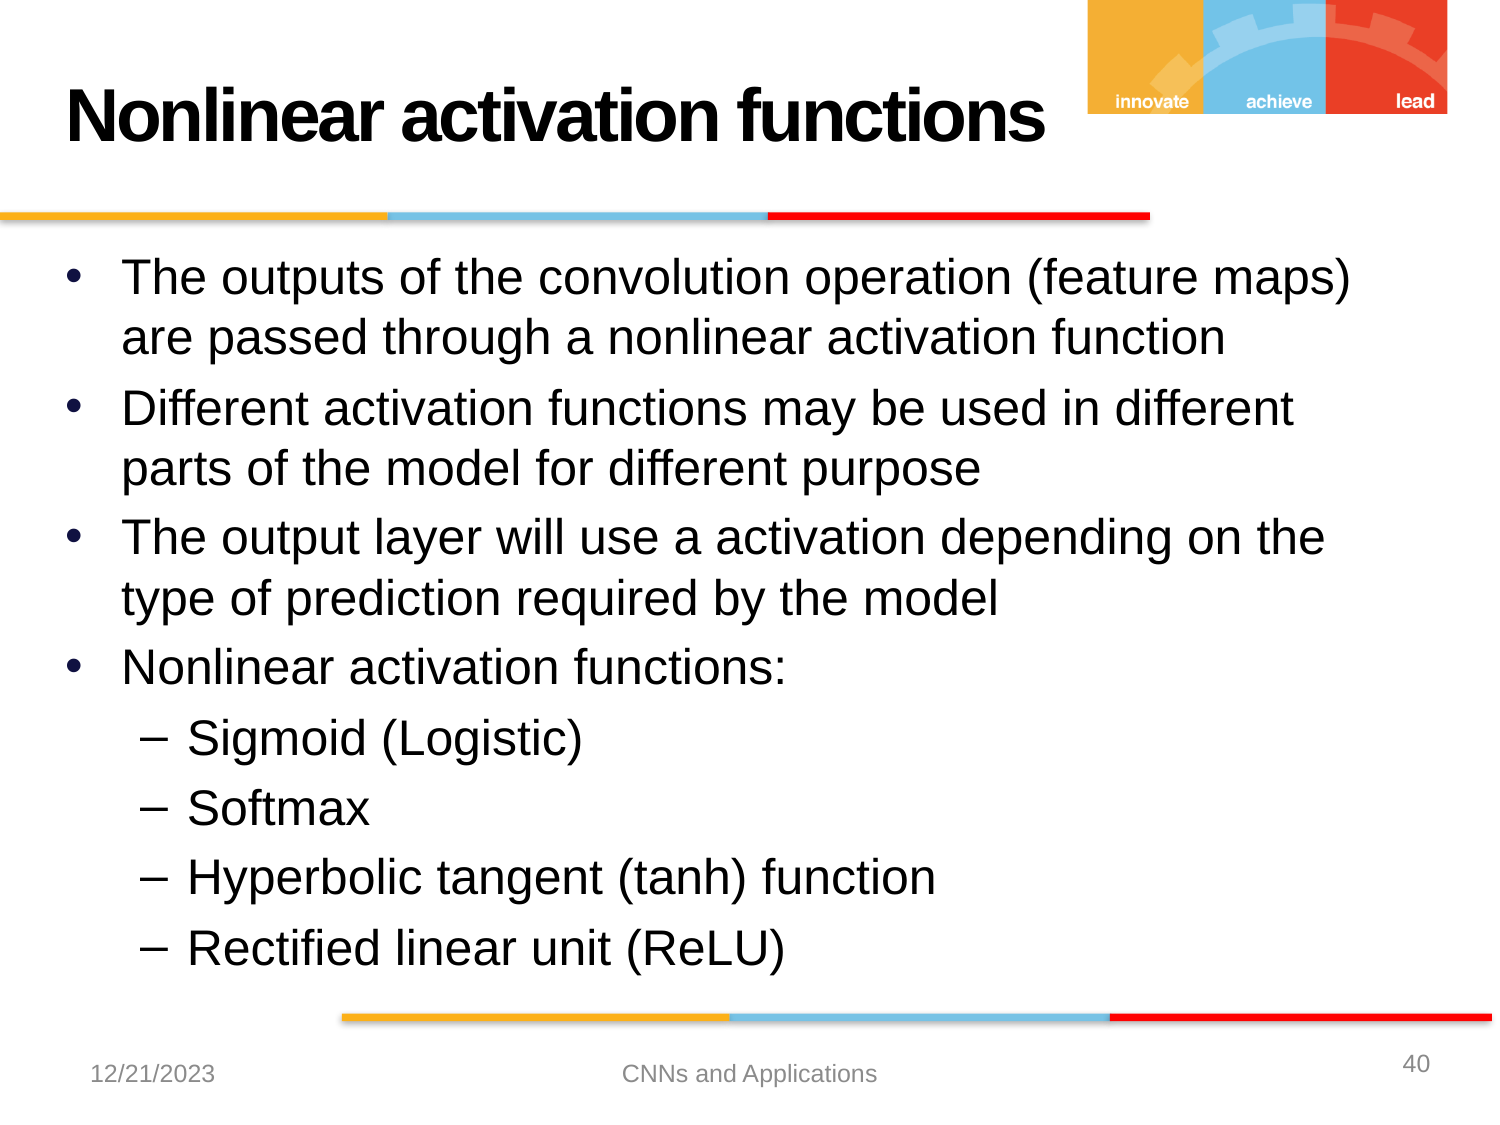

Nonlinear activation functions
The outputs of the convolution operation (feature maps) are passed through a nonlinear activation function
Different activation functions may be used in different parts of the model for different purpose
The output layer will use a activation depending on the type of prediction required by the model
Nonlinear activation functions:
Sigmoid (Logistic)
Softmax
Hyperbolic tangent (tanh) function
Rectified linear unit (ReLU)
40
12/21/2023
CNNs and Applications